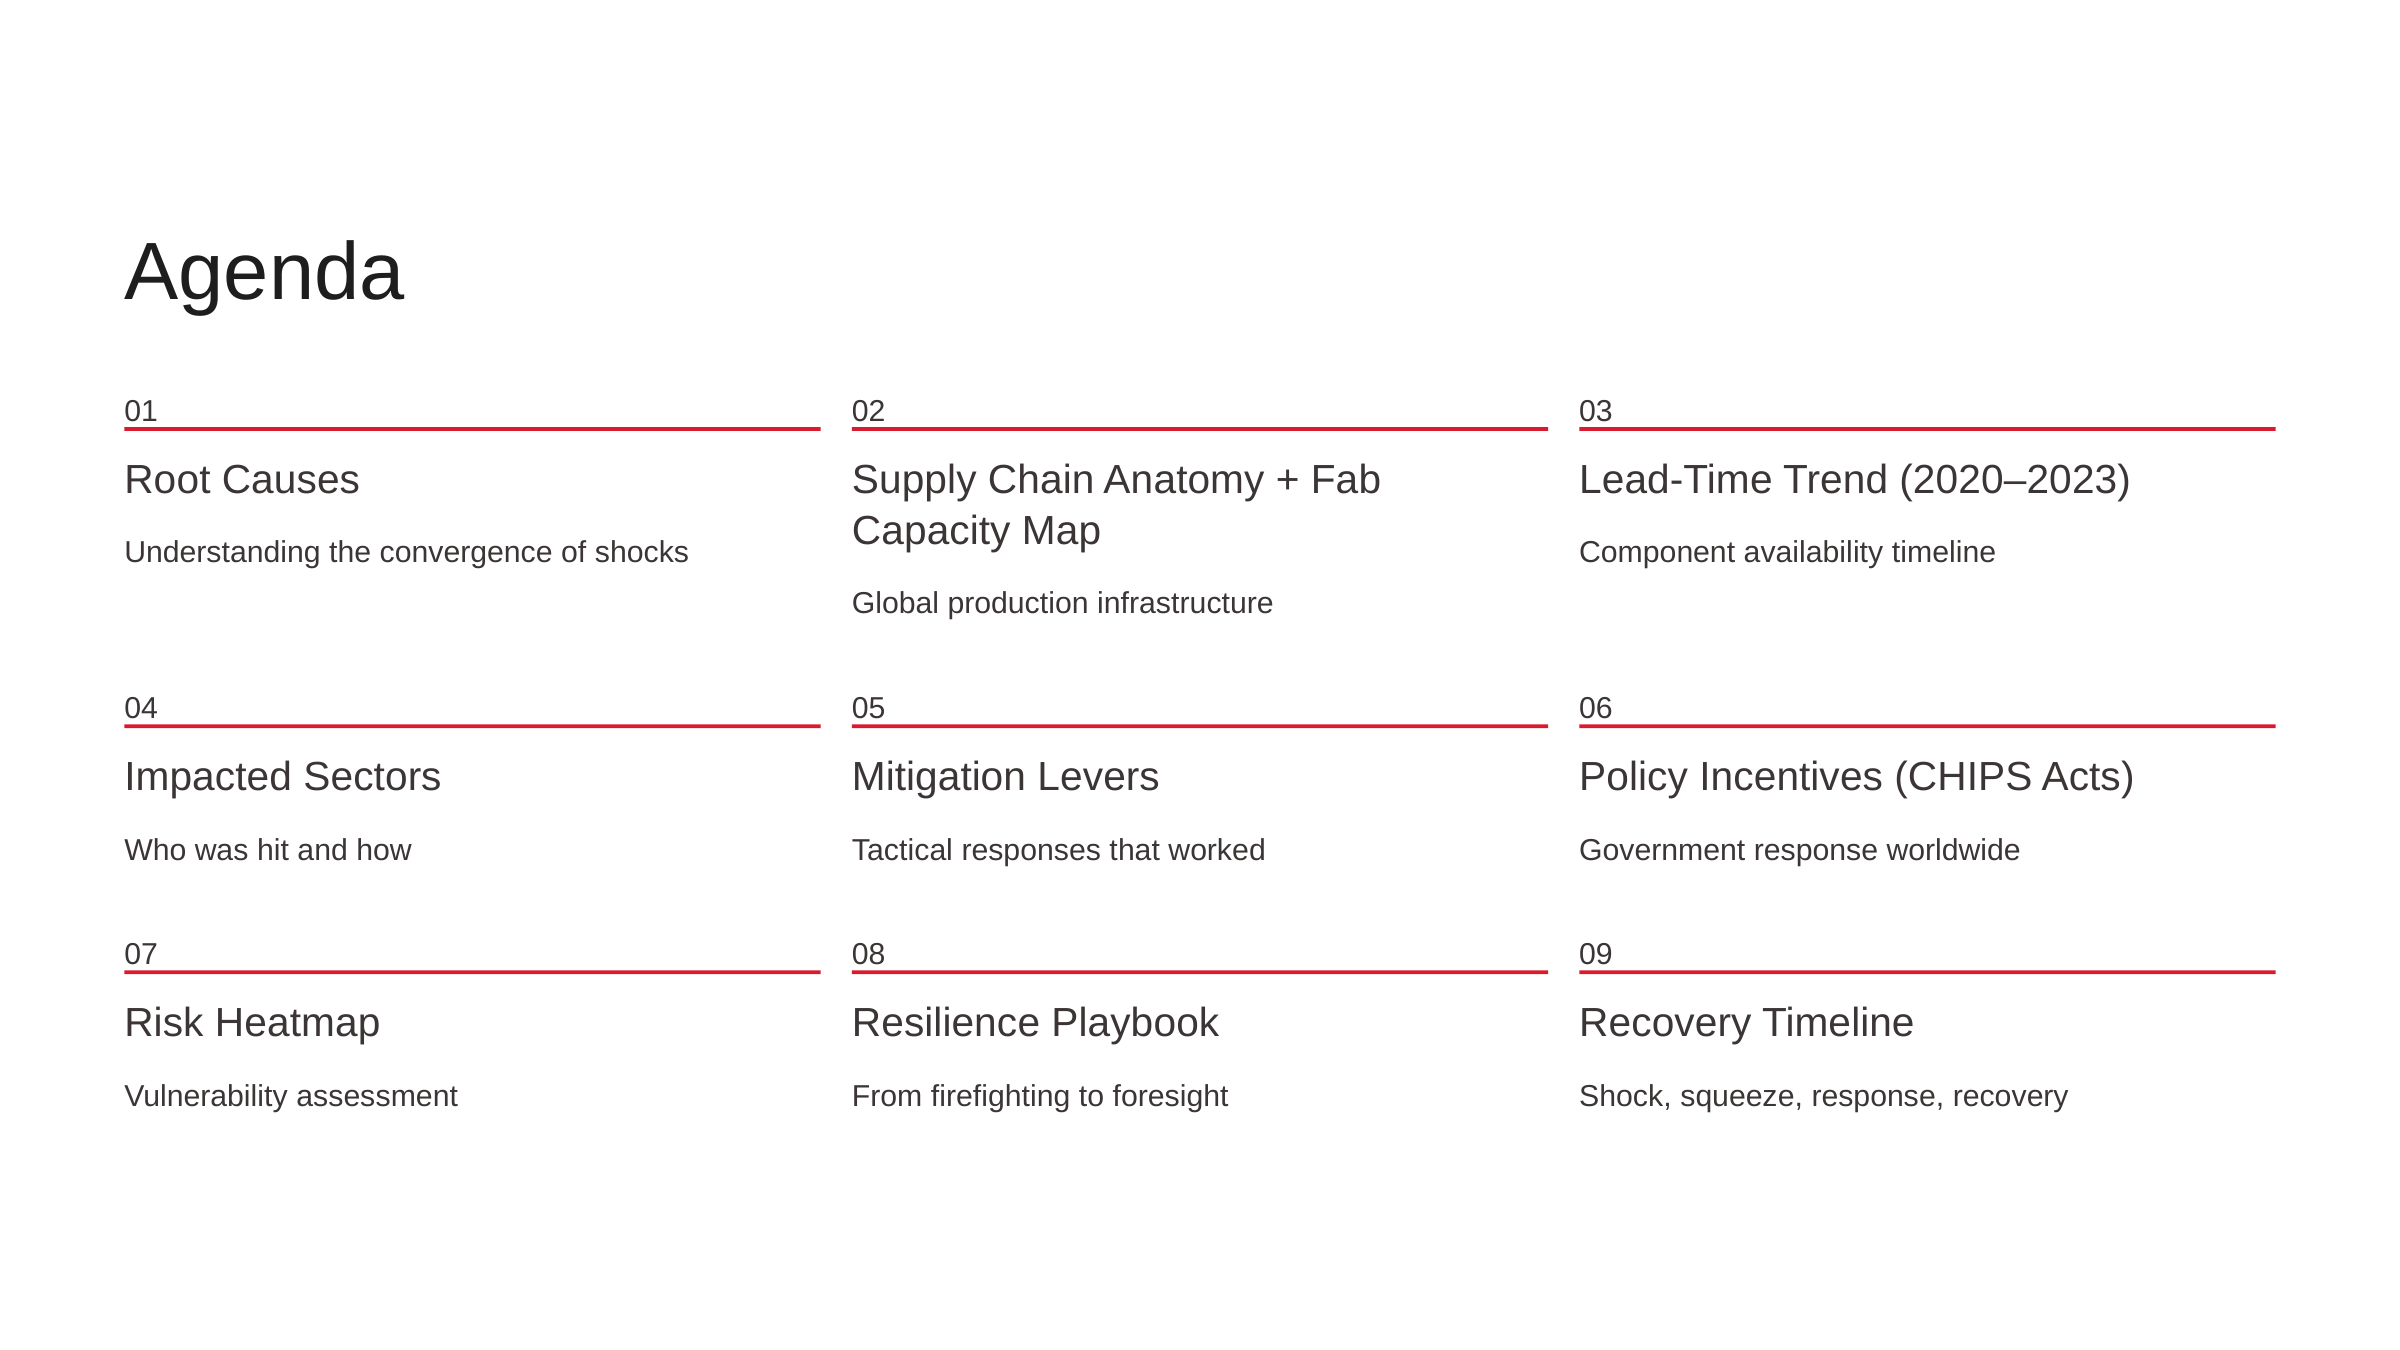

Agenda
01
02
03

Root Causes
Supply Chain Anatomy + Fab Capacity Map
Lead-Time Trend (2020–2023)
Understanding the convergence of shocks
Component availability timeline
Global production infrastructure
04
05
06

Impacted Sectors
Mitigation Levers
Policy Incentives (CHIPS Acts)
Who was hit and how
Tactical responses that worked
Government response worldwide
07
08
09

Risk Heatmap
Resilience Playbook
Recovery Timeline
Vulnerability assessment
From firefighting to foresight
Shock, squeeze, response, recovery